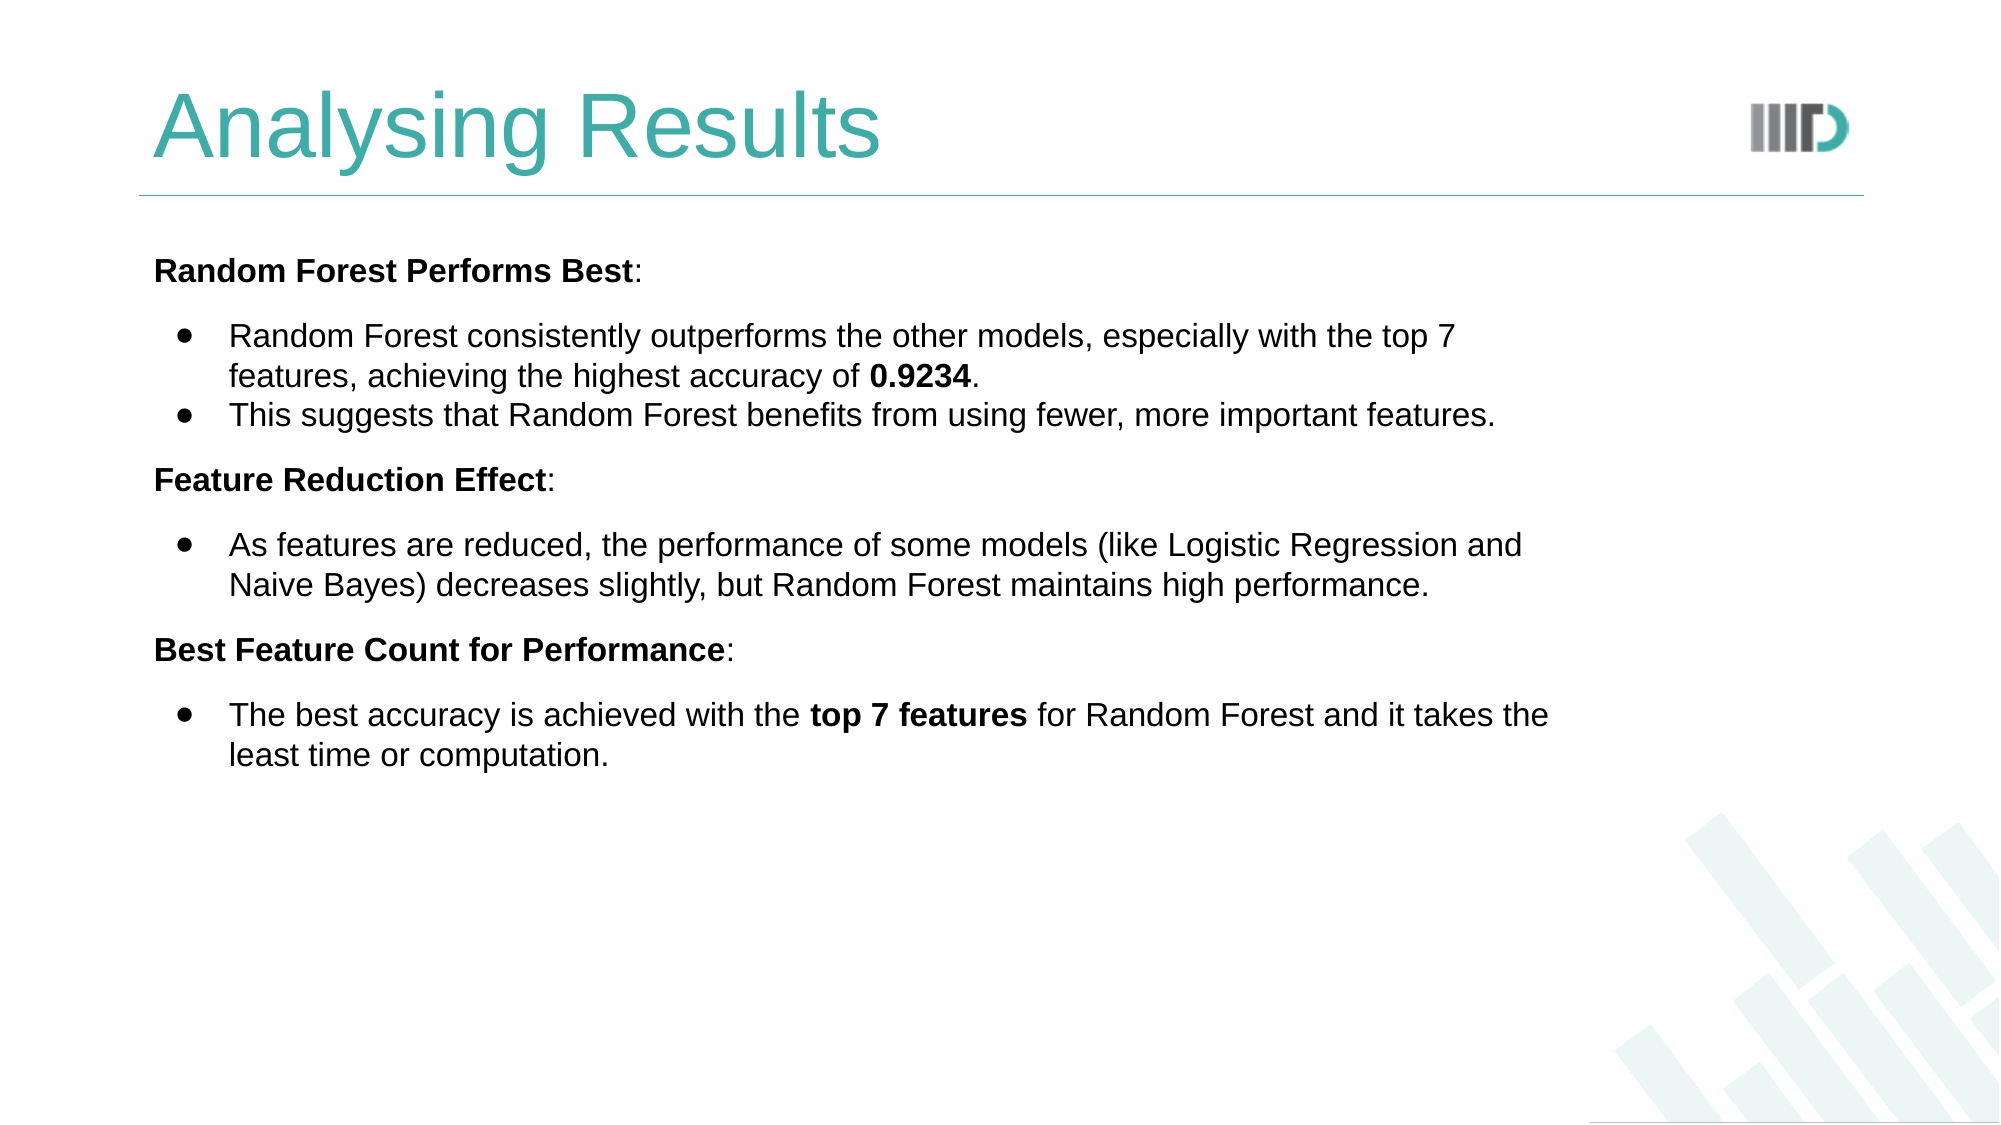

# Analysing Results
Random Forest Performs Best:
Random Forest consistently outperforms the other models, especially with the top 7 features, achieving the highest accuracy of 0.9234.
This suggests that Random Forest benefits from using fewer, more important features.
Feature Reduction Effect:
As features are reduced, the performance of some models (like Logistic Regression and Naive Bayes) decreases slightly, but Random Forest maintains high performance.
Best Feature Count for Performance:
The best accuracy is achieved with the top 7 features for Random Forest and it takes the least time or computation.